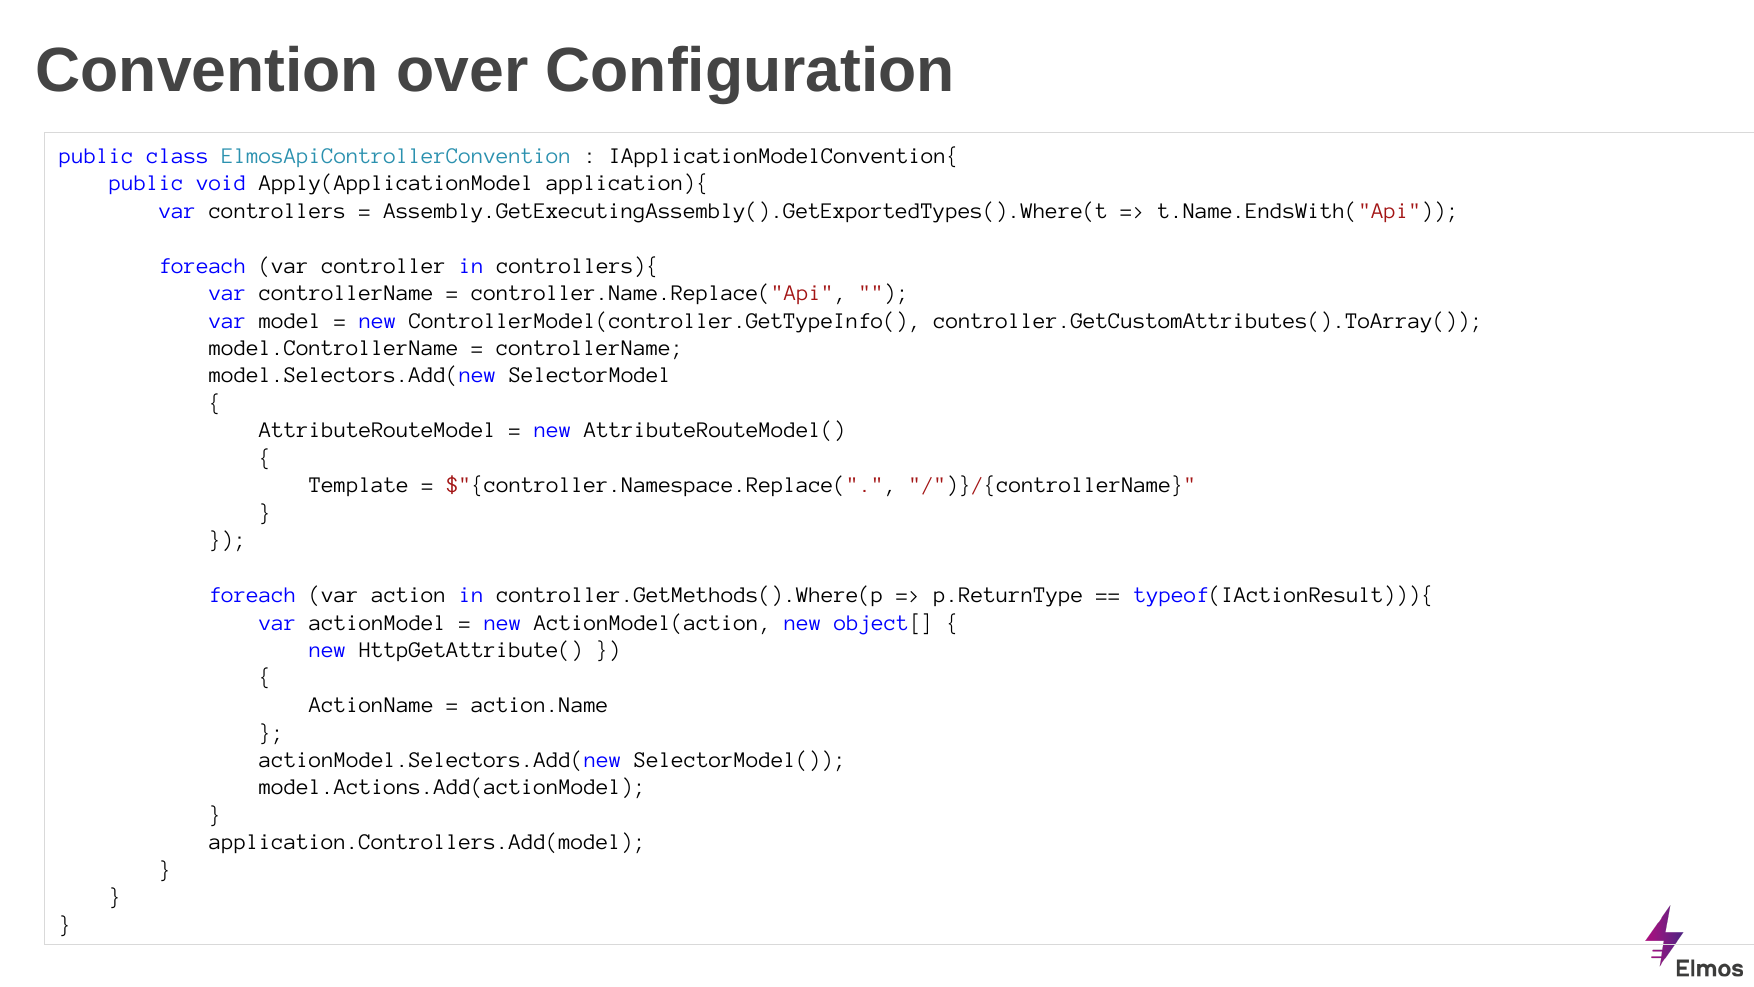

# Convention over Configuration
public class ElmosApiControllerConvention : IApplicationModelConvention{
    public void Apply(ApplicationModel application){
        var controllers = Assembly.GetExecutingAssembly().GetExportedTypes().Where(t => t.Name.EndsWith("Api"));

        foreach (var controller in controllers){
            var controllerName = controller.Name.Replace("Api", "");
            var model = new ControllerModel(controller.GetTypeInfo(), controller.GetCustomAttributes().ToArray());
            model.ControllerName = controllerName;
            model.Selectors.Add(new SelectorModel
            {
                AttributeRouteModel = new AttributeRouteModel()
                {
                    Template = $"{controller.Namespace.Replace(".", "/")}/{controllerName}"
                }
            });

            foreach (var action in controller.GetMethods().Where(p => p.ReturnType == typeof(IActionResult))){
                var actionModel = new ActionModel(action, new object[] {
                    new HttpGetAttribute() })
                {
                    ActionName = action.Name
                };
                actionModel.Selectors.Add(new SelectorModel());
                model.Actions.Add(actionModel);
            }
            application.Controllers.Add(model);
        }
    }
}